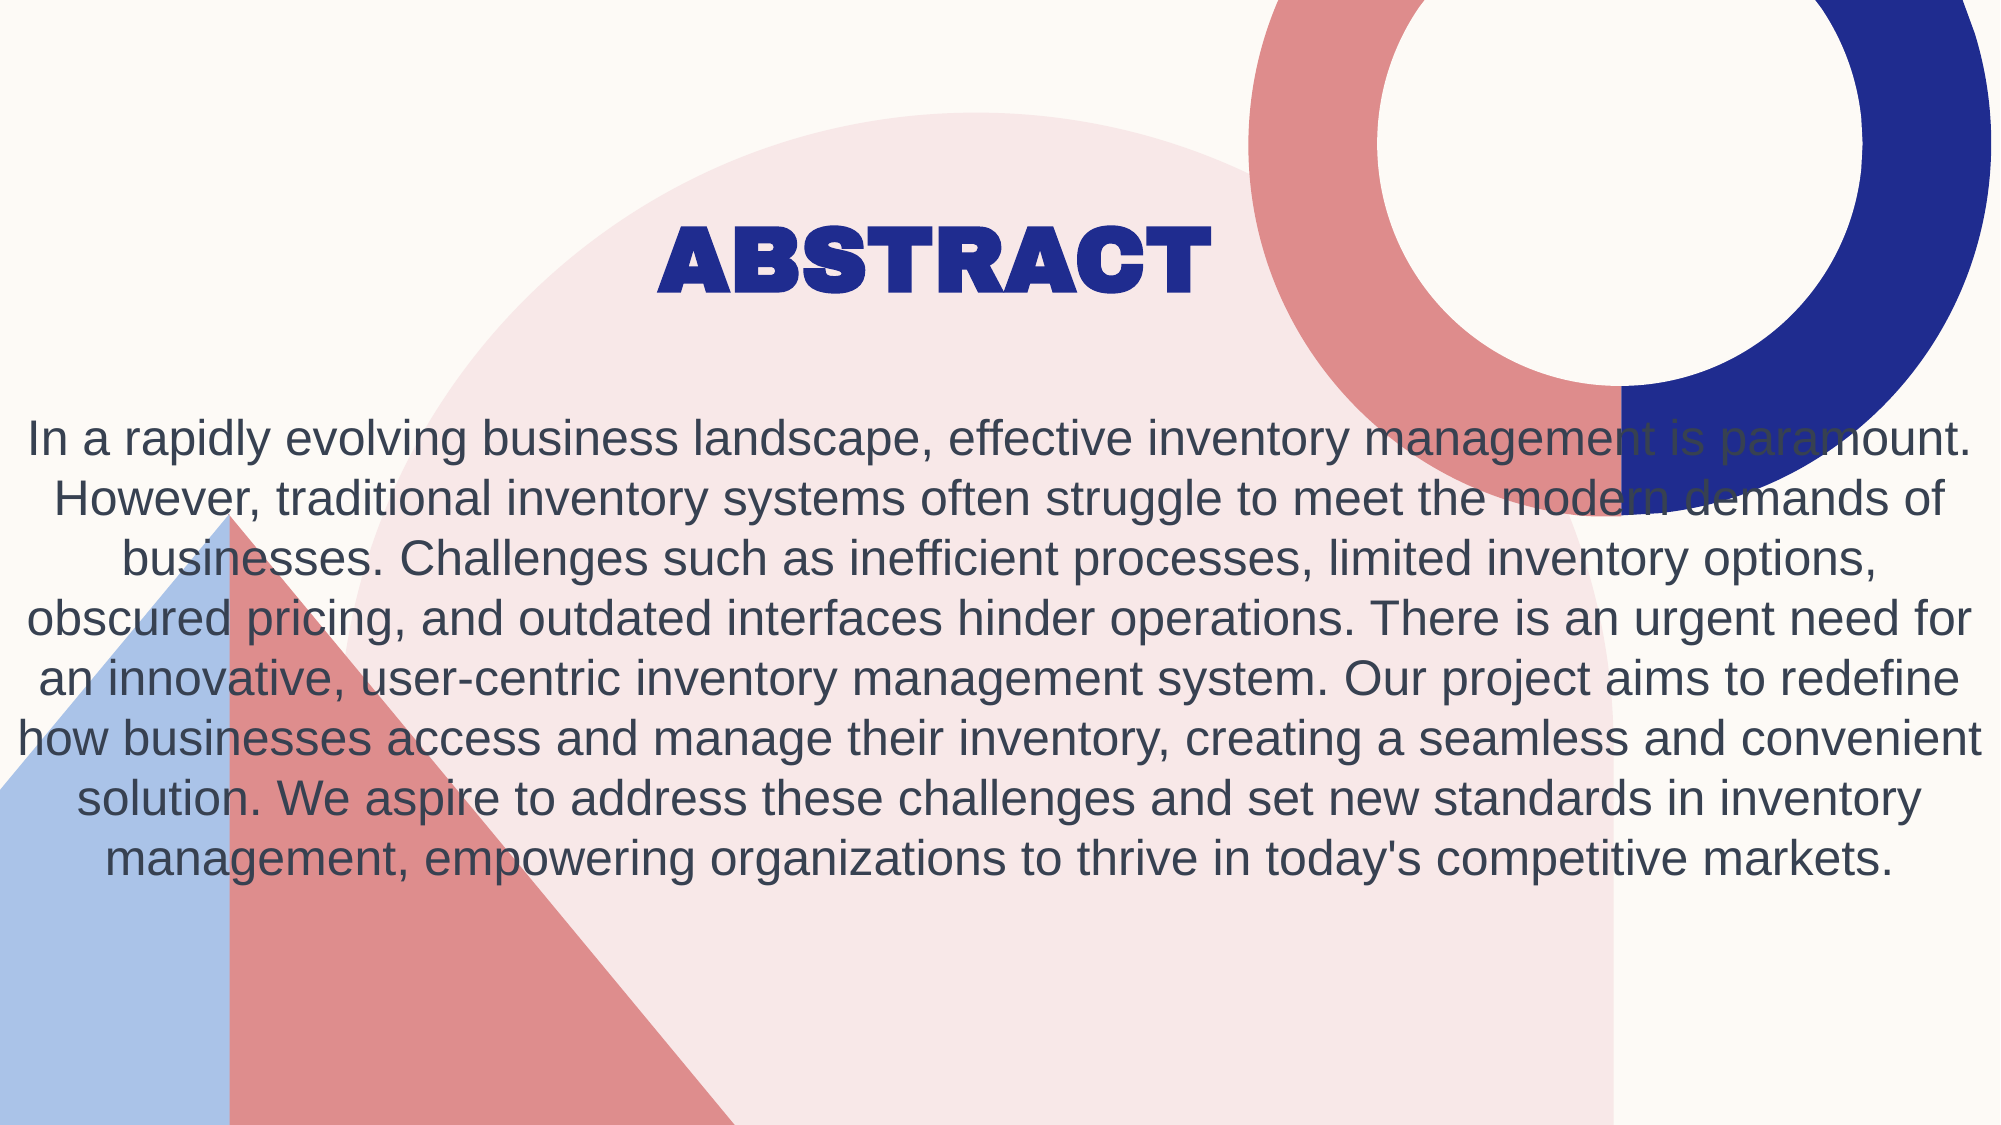

# Abstract
In a rapidly evolving business landscape, effective inventory management is paramount. However, traditional inventory systems often struggle to meet the modern demands of businesses. Challenges such as inefficient processes, limited inventory options, obscured pricing, and outdated interfaces hinder operations. There is an urgent need for an innovative, user-centric inventory management system. Our project aims to redefine how businesses access and manage their inventory, creating a seamless and convenient solution. We aspire to address these challenges and set new standards in inventory management, empowering organizations to thrive in today's competitive markets.